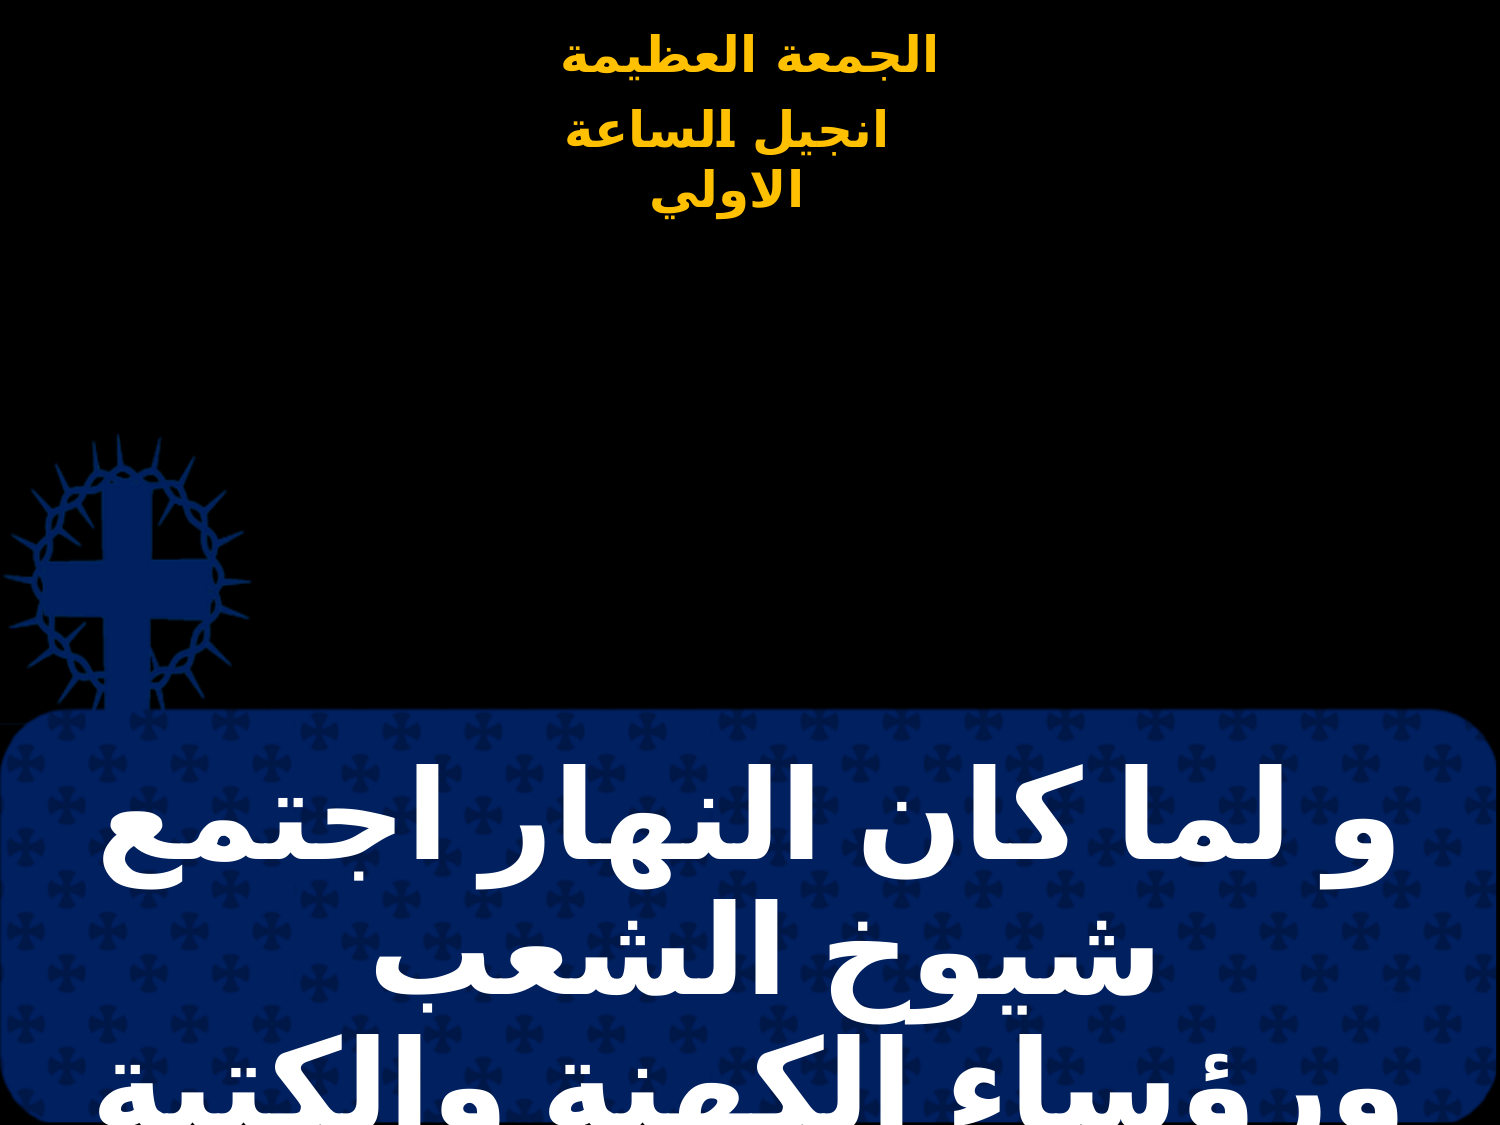

# و لما كان النهار اجتمع شيوخ الشعب ورؤساء الكهنة والكتبة وأدخلوه إلى